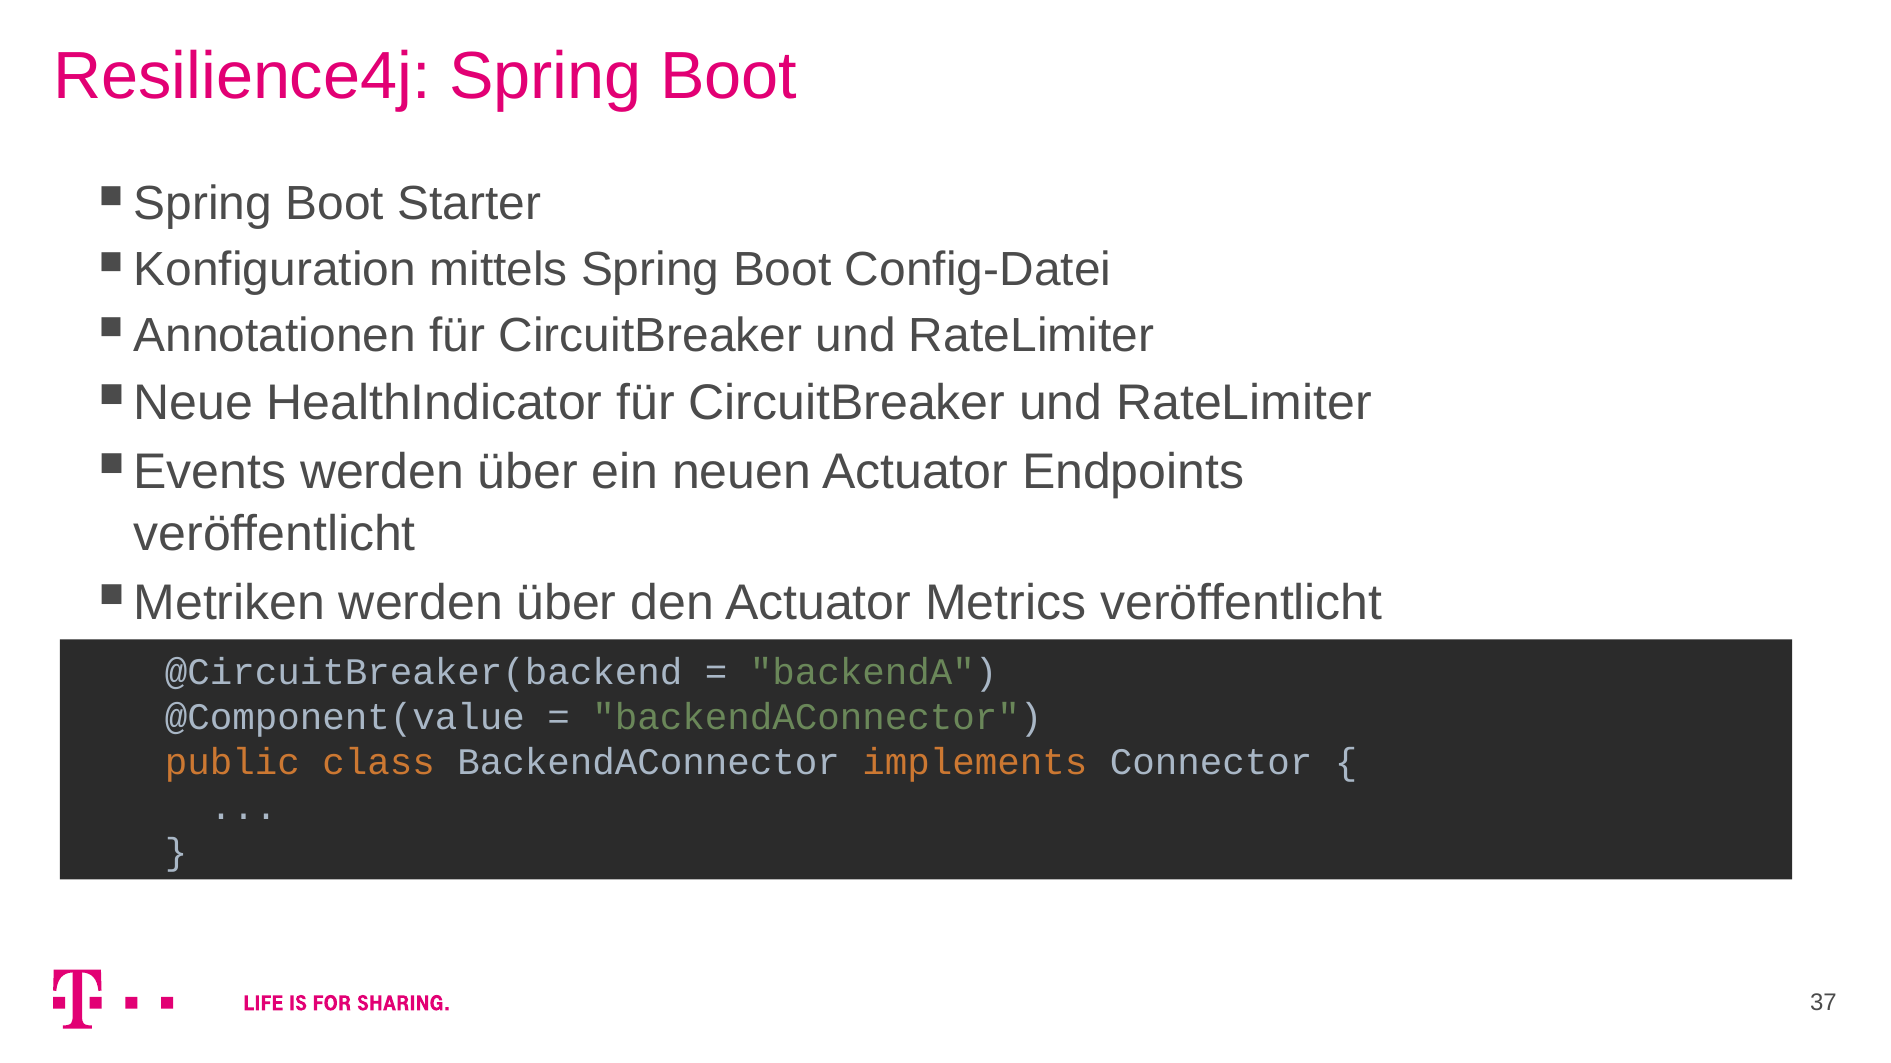

# Resilience4j: Spring Boot
Spring Boot Starter
Konfiguration mittels Spring Boot Config-Datei
Annotationen für CircuitBreaker und RateLimiter
Neue HealthIndicator für CircuitBreaker und RateLimiter
Events werden über ein neuen Actuator Endpoints veröffentlicht
Metriken werden über den Actuator Metrics veröffentlicht
    @CircuitBreaker(backend = "backendA")
    @Component(value = "backendAConnector")
    public class BackendAConnector implements Connector {
      ...
    }
37